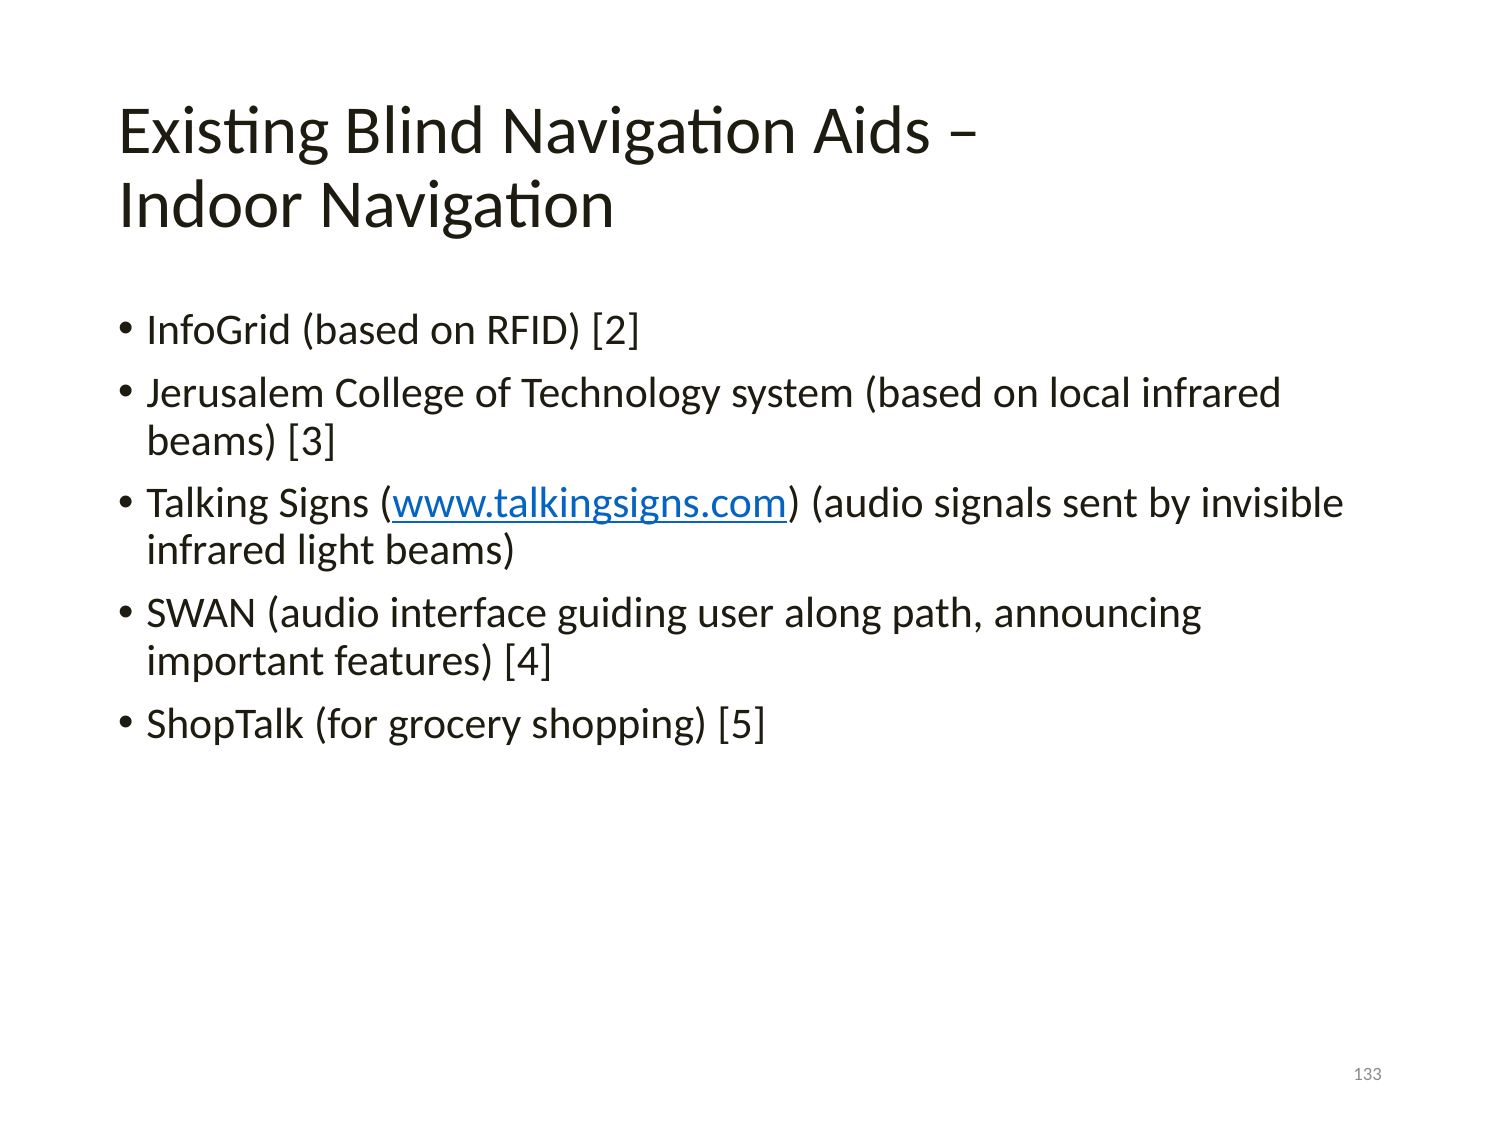

# Existing Blind Navigation Aids – Indoor Navigation
InfoGrid (based on RFID) [2]
Jerusalem College of Technology system (based on local infrared beams) [3]
Talking Signs (www.talkingsigns.com) (audio signals sent by invisible infrared light beams)
SWAN (audio interface guiding user along path, announcing important features) [4]
ShopTalk (for grocery shopping) [5]

133